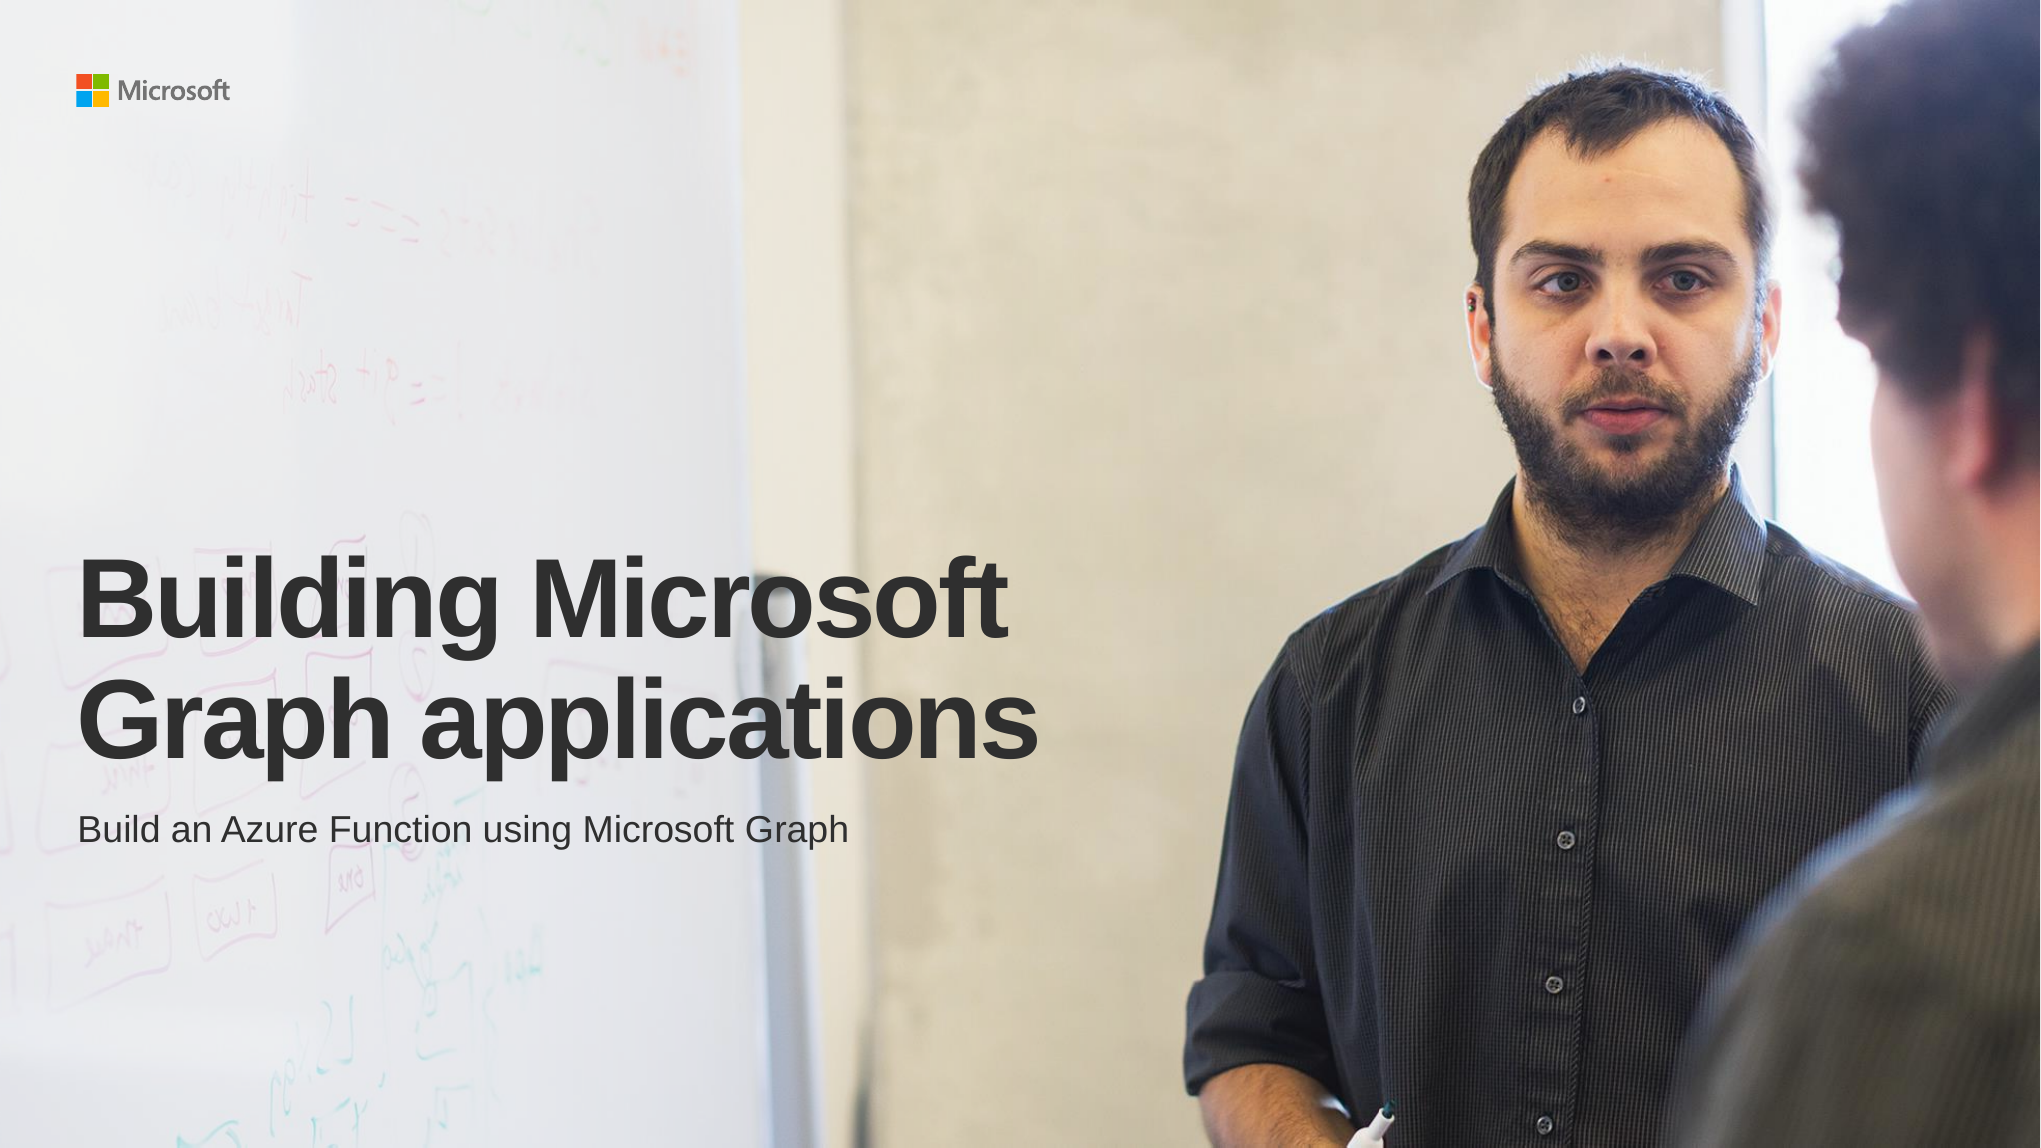

# Building Microsoft Graph applications
Build an Azure Function using Microsoft Graph